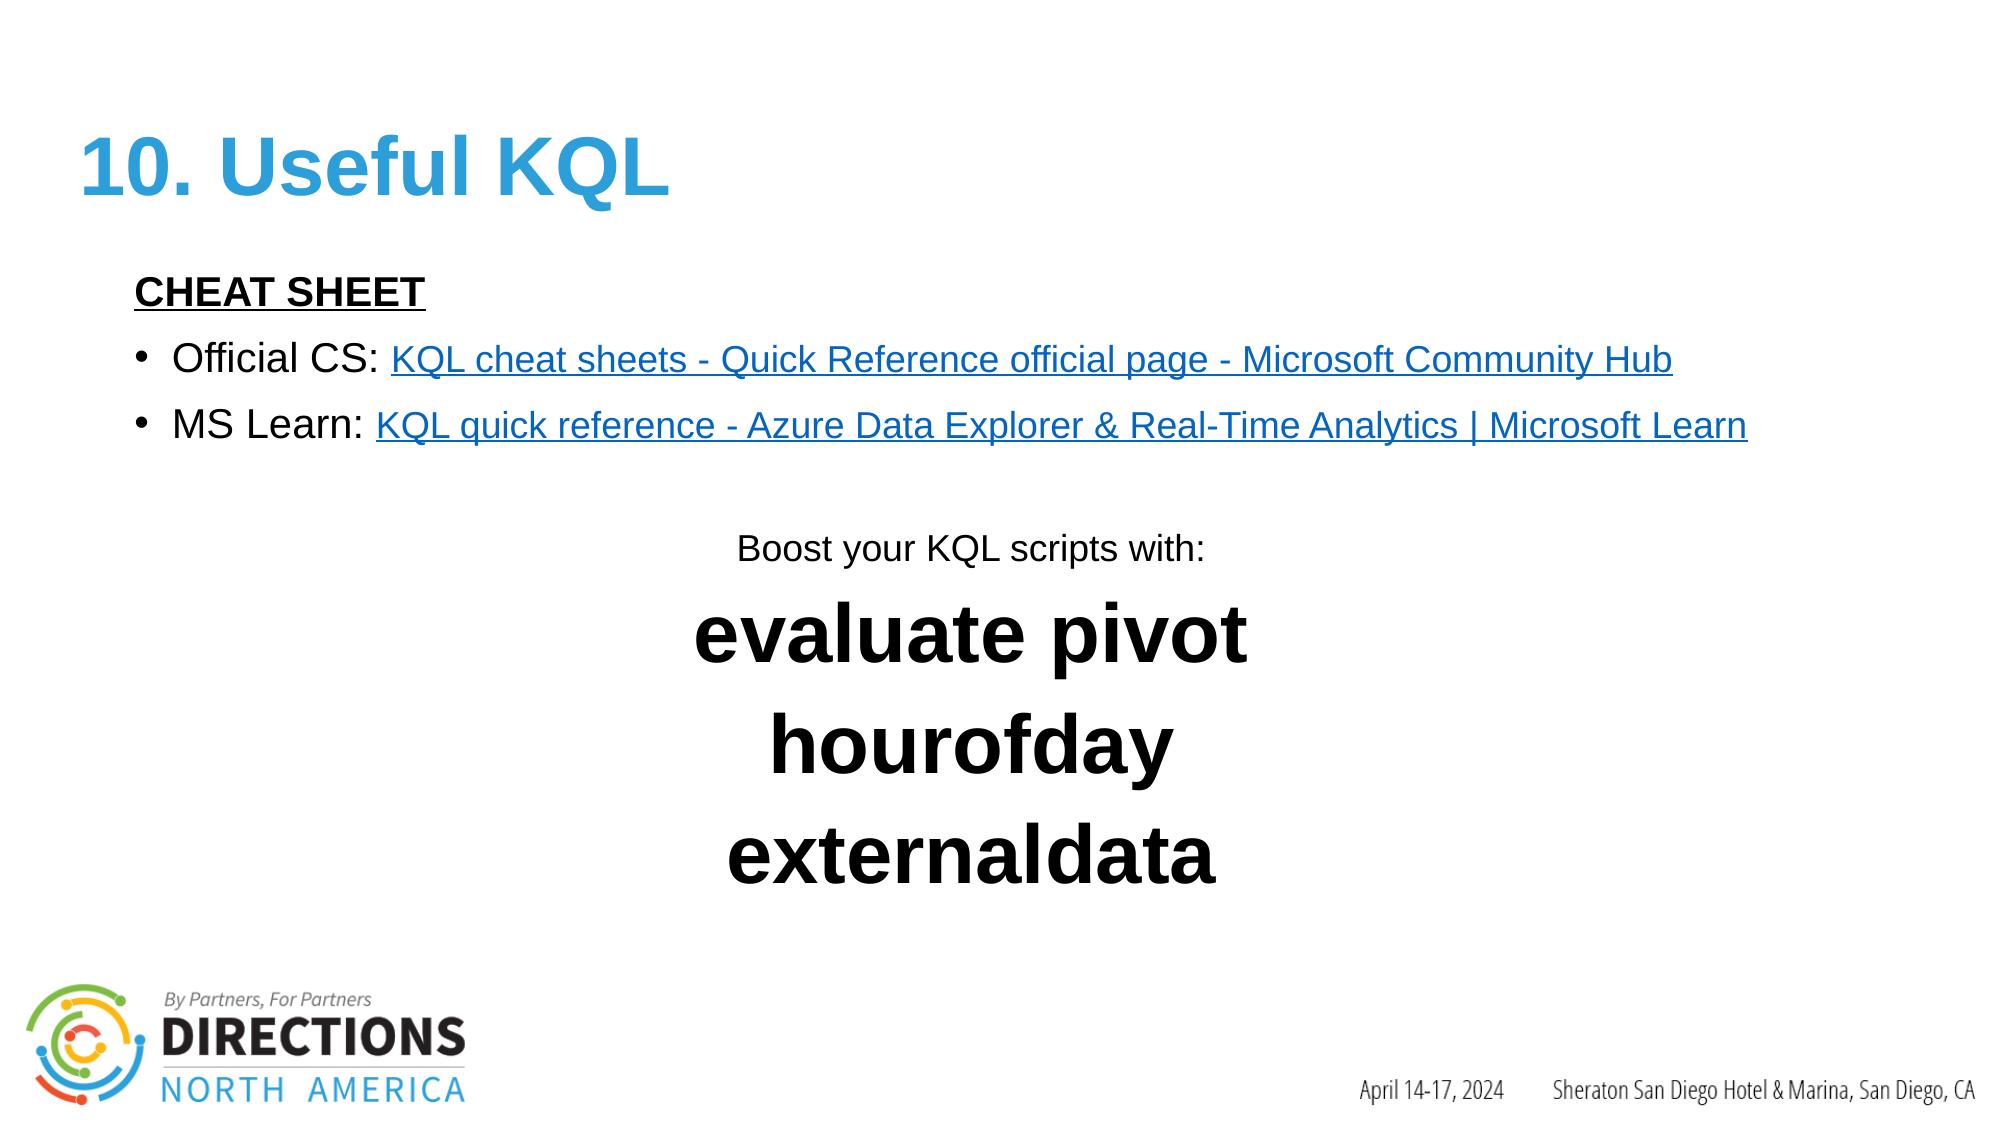

# 10. Useful KQL
CHEAT SHEET
Official CS: KQL cheat sheets - Quick Reference official page - Microsoft Community Hub
MS Learn: KQL quick reference - Azure Data Explorer & Real-Time Analytics | Microsoft Learn

Boost your KQL scripts with:
evaluate pivot
hourofday
externaldata